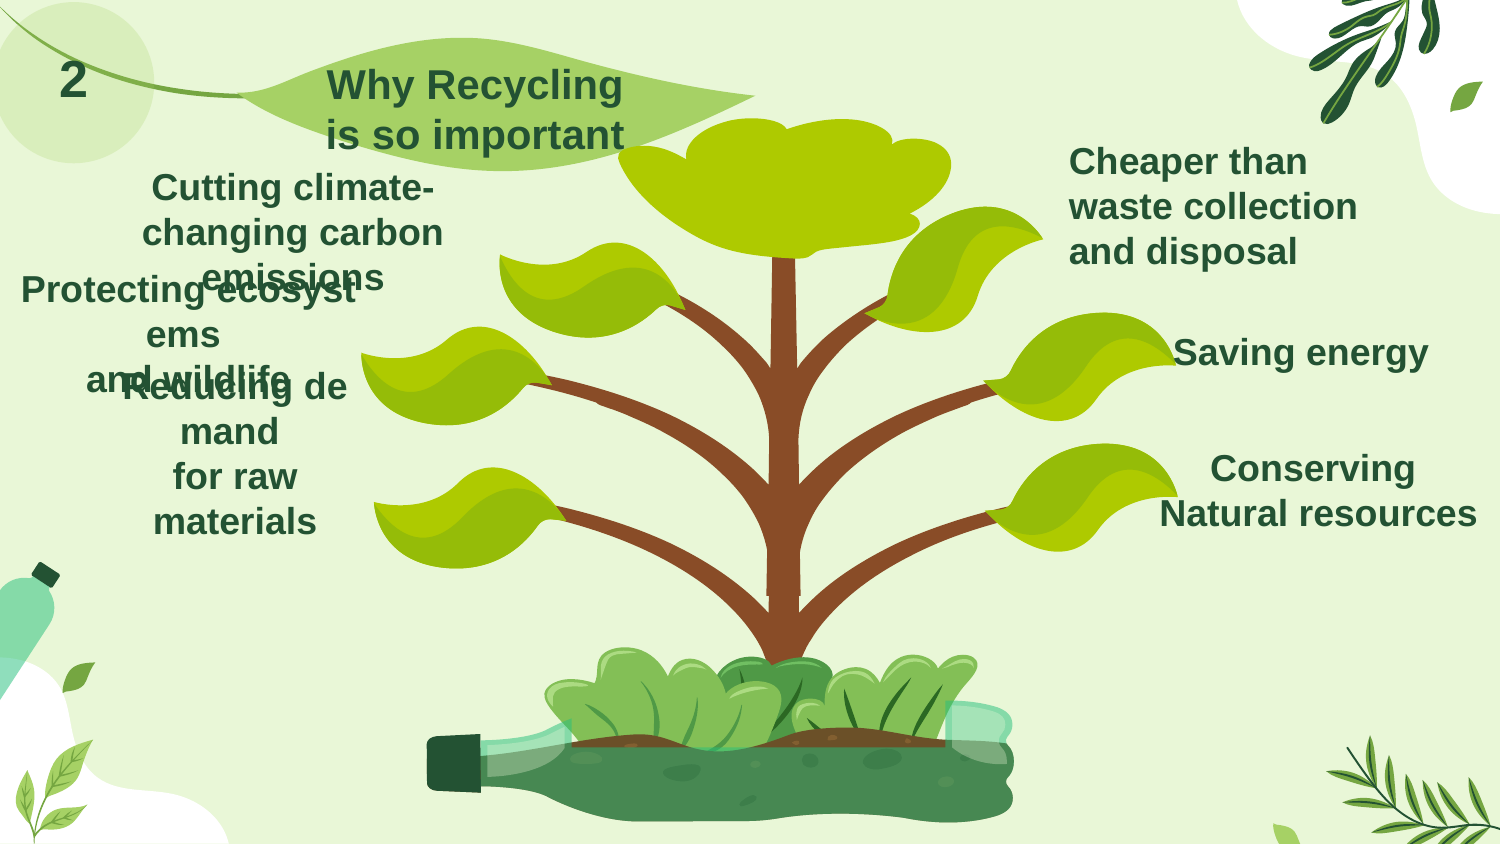

2

Why Recycling is so important

Cheaper than waste collection and disposal

Cutting climate-changing carbon emissions

Saving energy
Protecting ecosystems
and wildlife

Conserving
Natural resources
Reducing demand
for raw materials